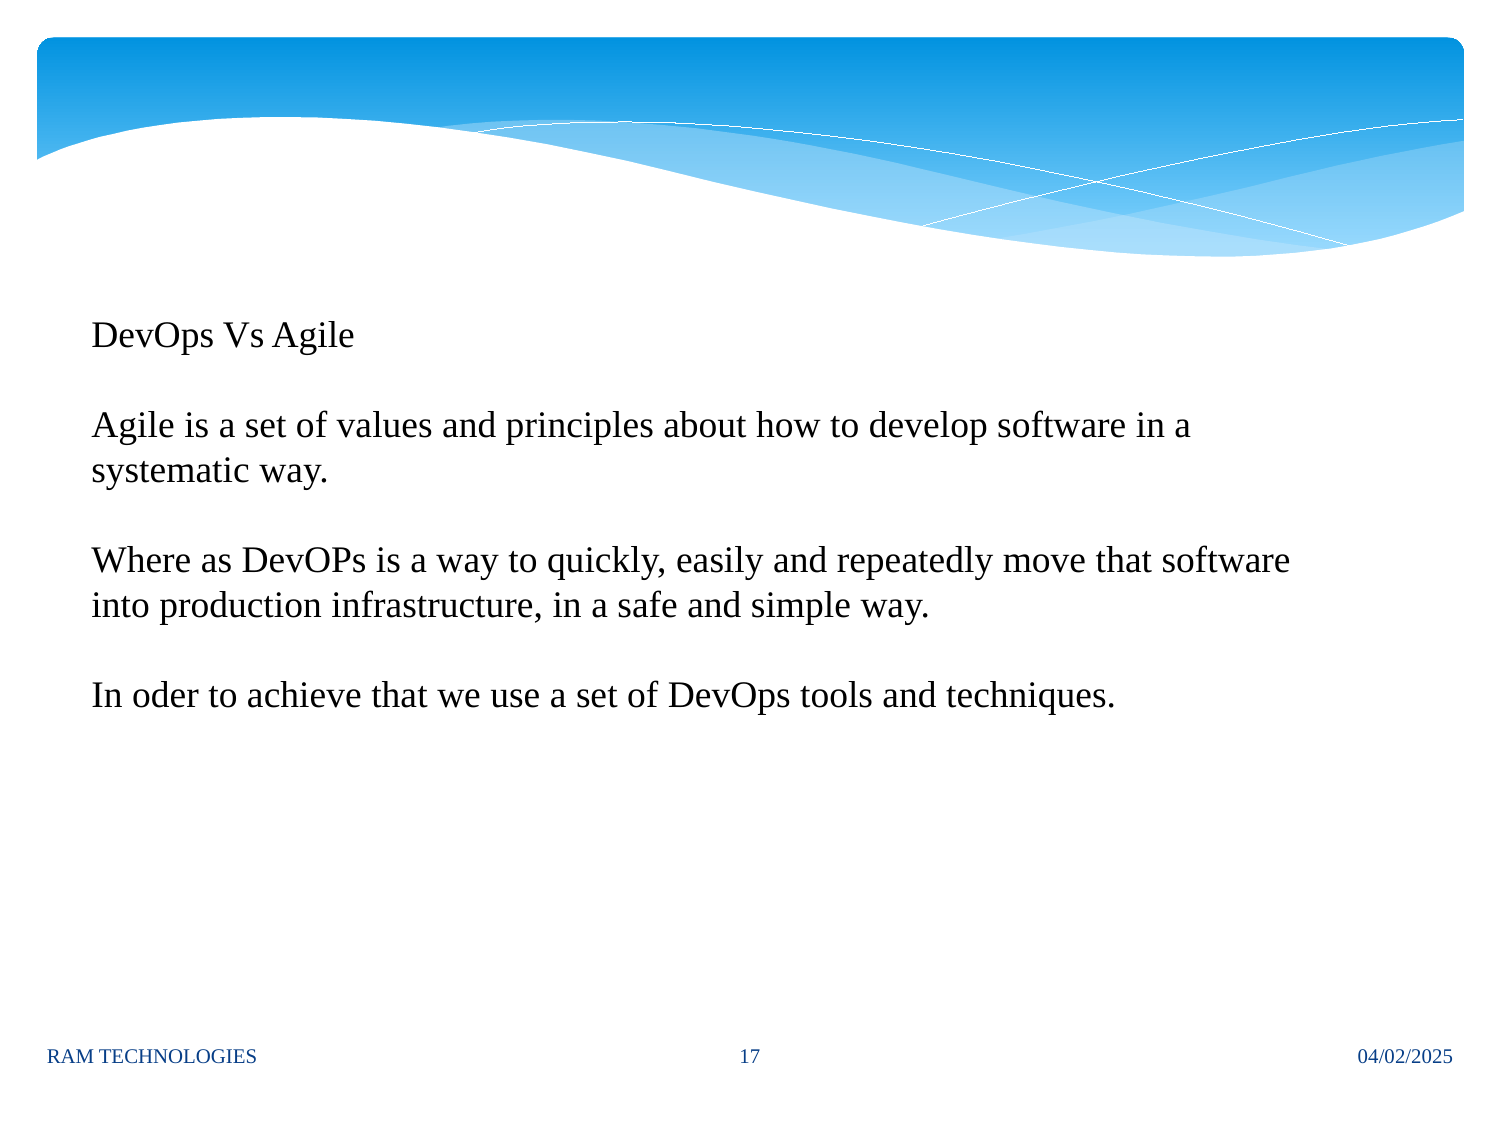

DevOps Vs Agile

Agile is a set of values and principles about how to develop software in a systematic way.

Where as DevOPs is a way to quickly, easily and repeatedly move that software into production infrastructure, in a safe and simple way.

In oder to achieve that we use a set of DevOps tools and techniques.

17
RAM TECHNOLOGIES
04/02/2025